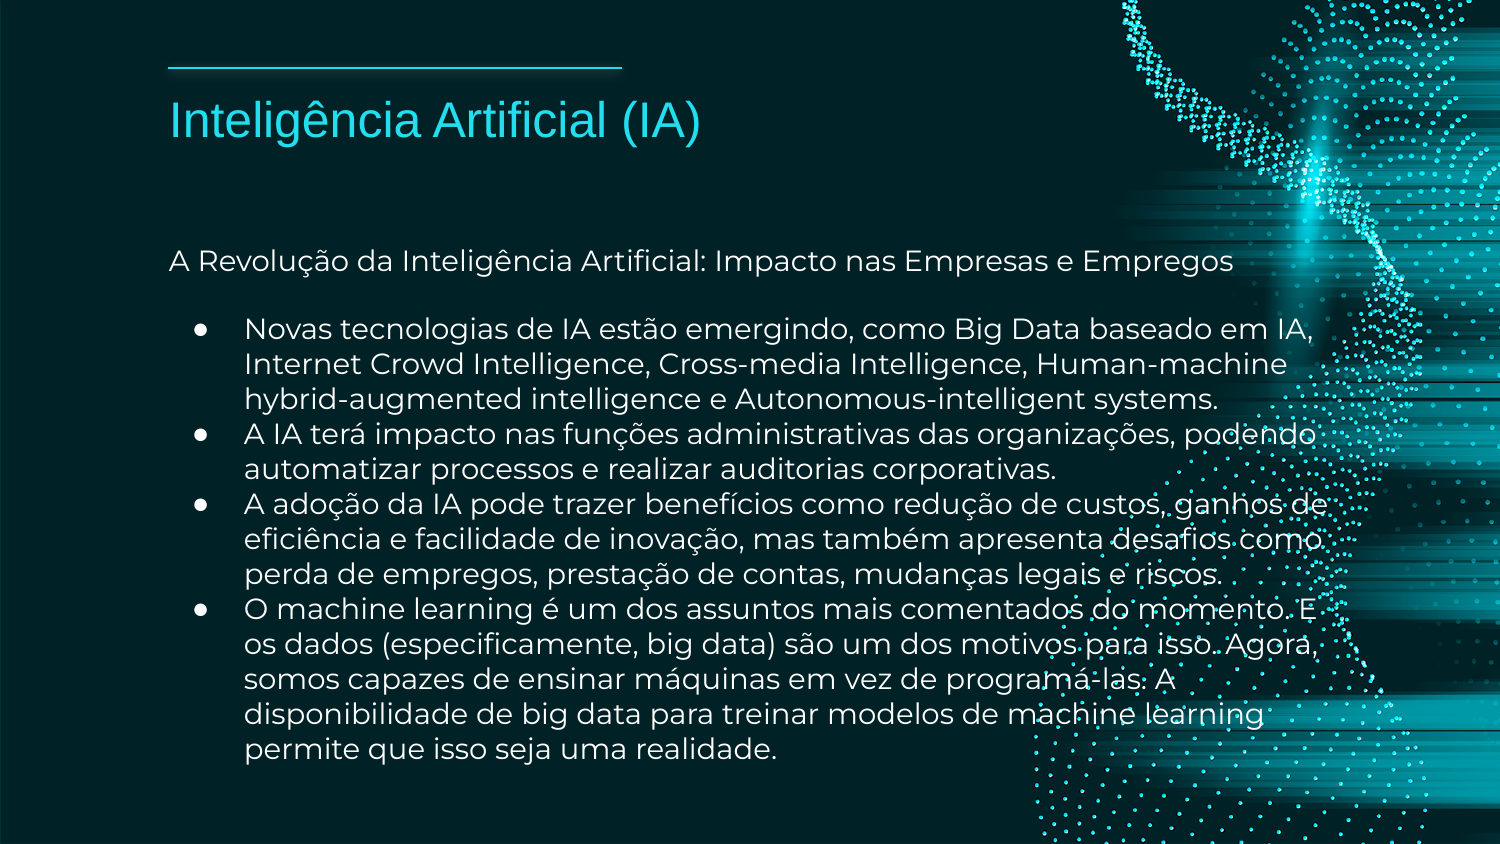

# Inteligência Artificial (IA)

A Revolução da Inteligência Artificial: Impacto nas Empresas e Empregos
Novas tecnologias de IA estão emergindo, como Big Data baseado em IA, Internet Crowd Intelligence, Cross-media Intelligence, Human-machine hybrid-augmented intelligence e Autonomous-intelligent systems.
A IA terá impacto nas funções administrativas das organizações, podendo automatizar processos e realizar auditorias corporativas.
A adoção da IA pode trazer benefícios como redução de custos, ganhos de eficiência e facilidade de inovação, mas também apresenta desafios como perda de empregos, prestação de contas, mudanças legais e riscos.
O machine learning é um dos assuntos mais comentados do momento. E os dados (especificamente, big data) são um dos motivos para isso. Agora, somos capazes de ensinar máquinas em vez de programá-las. A disponibilidade de big data para treinar modelos de machine learning permite que isso seja uma realidade.